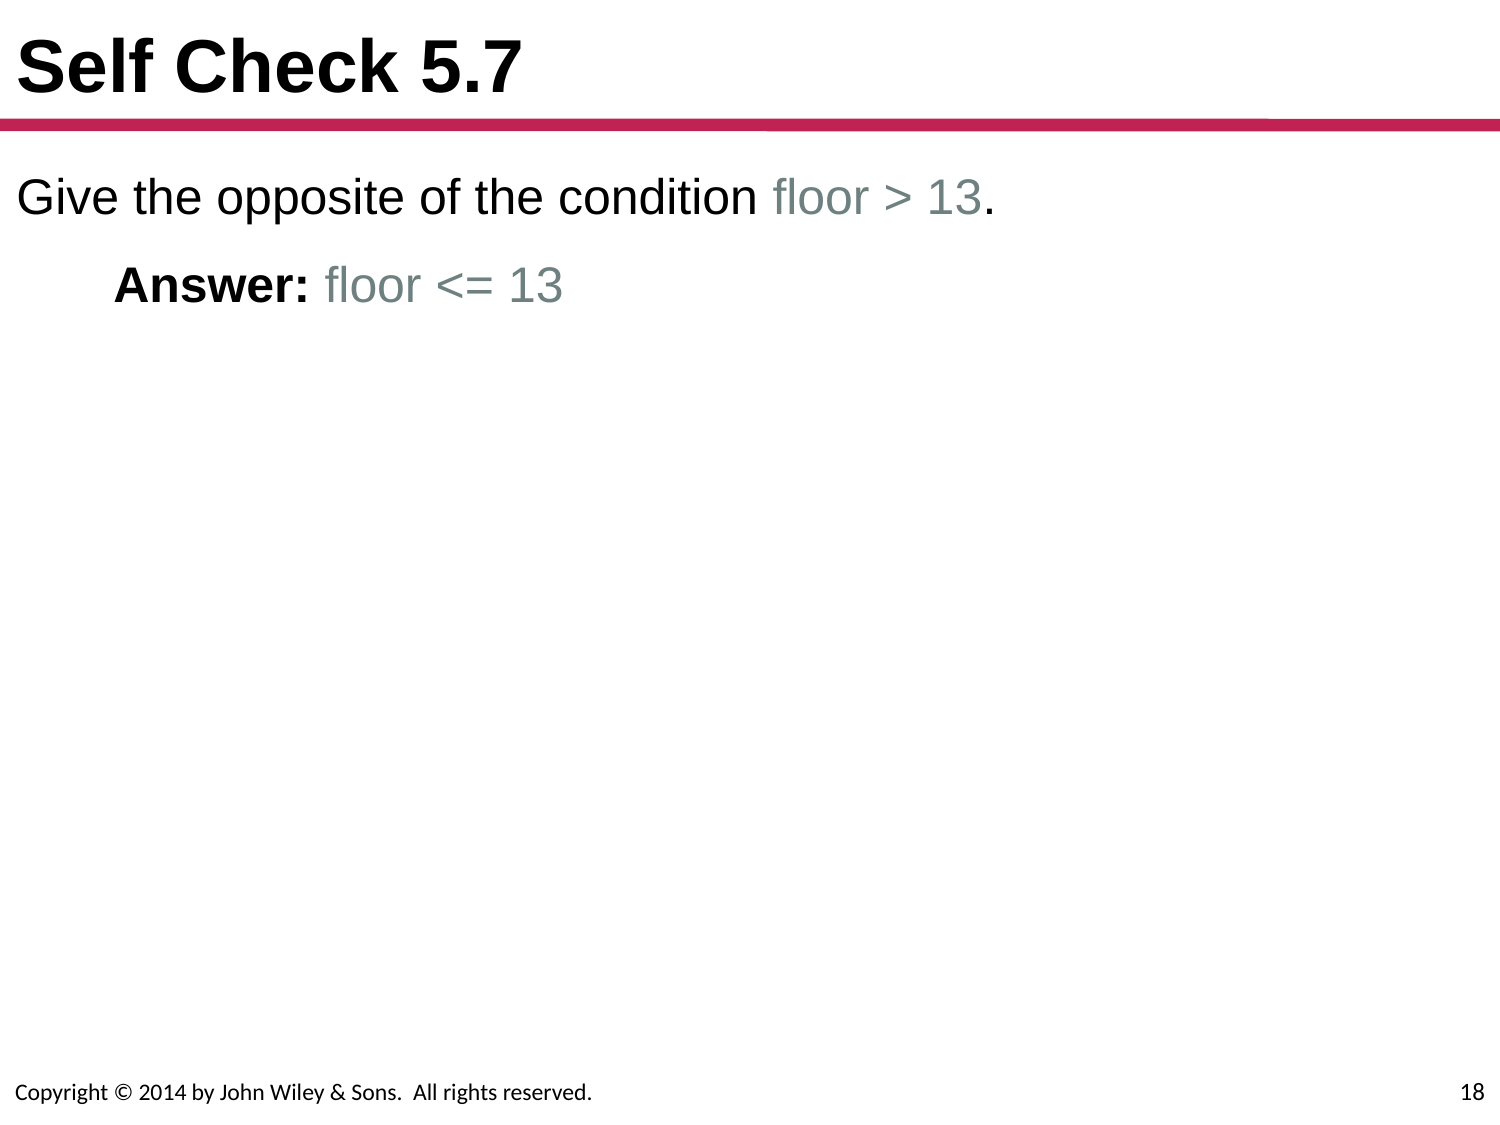

# Self Check 5.7
Give the opposite of the condition floor > 13.
Answer: floor <= 13